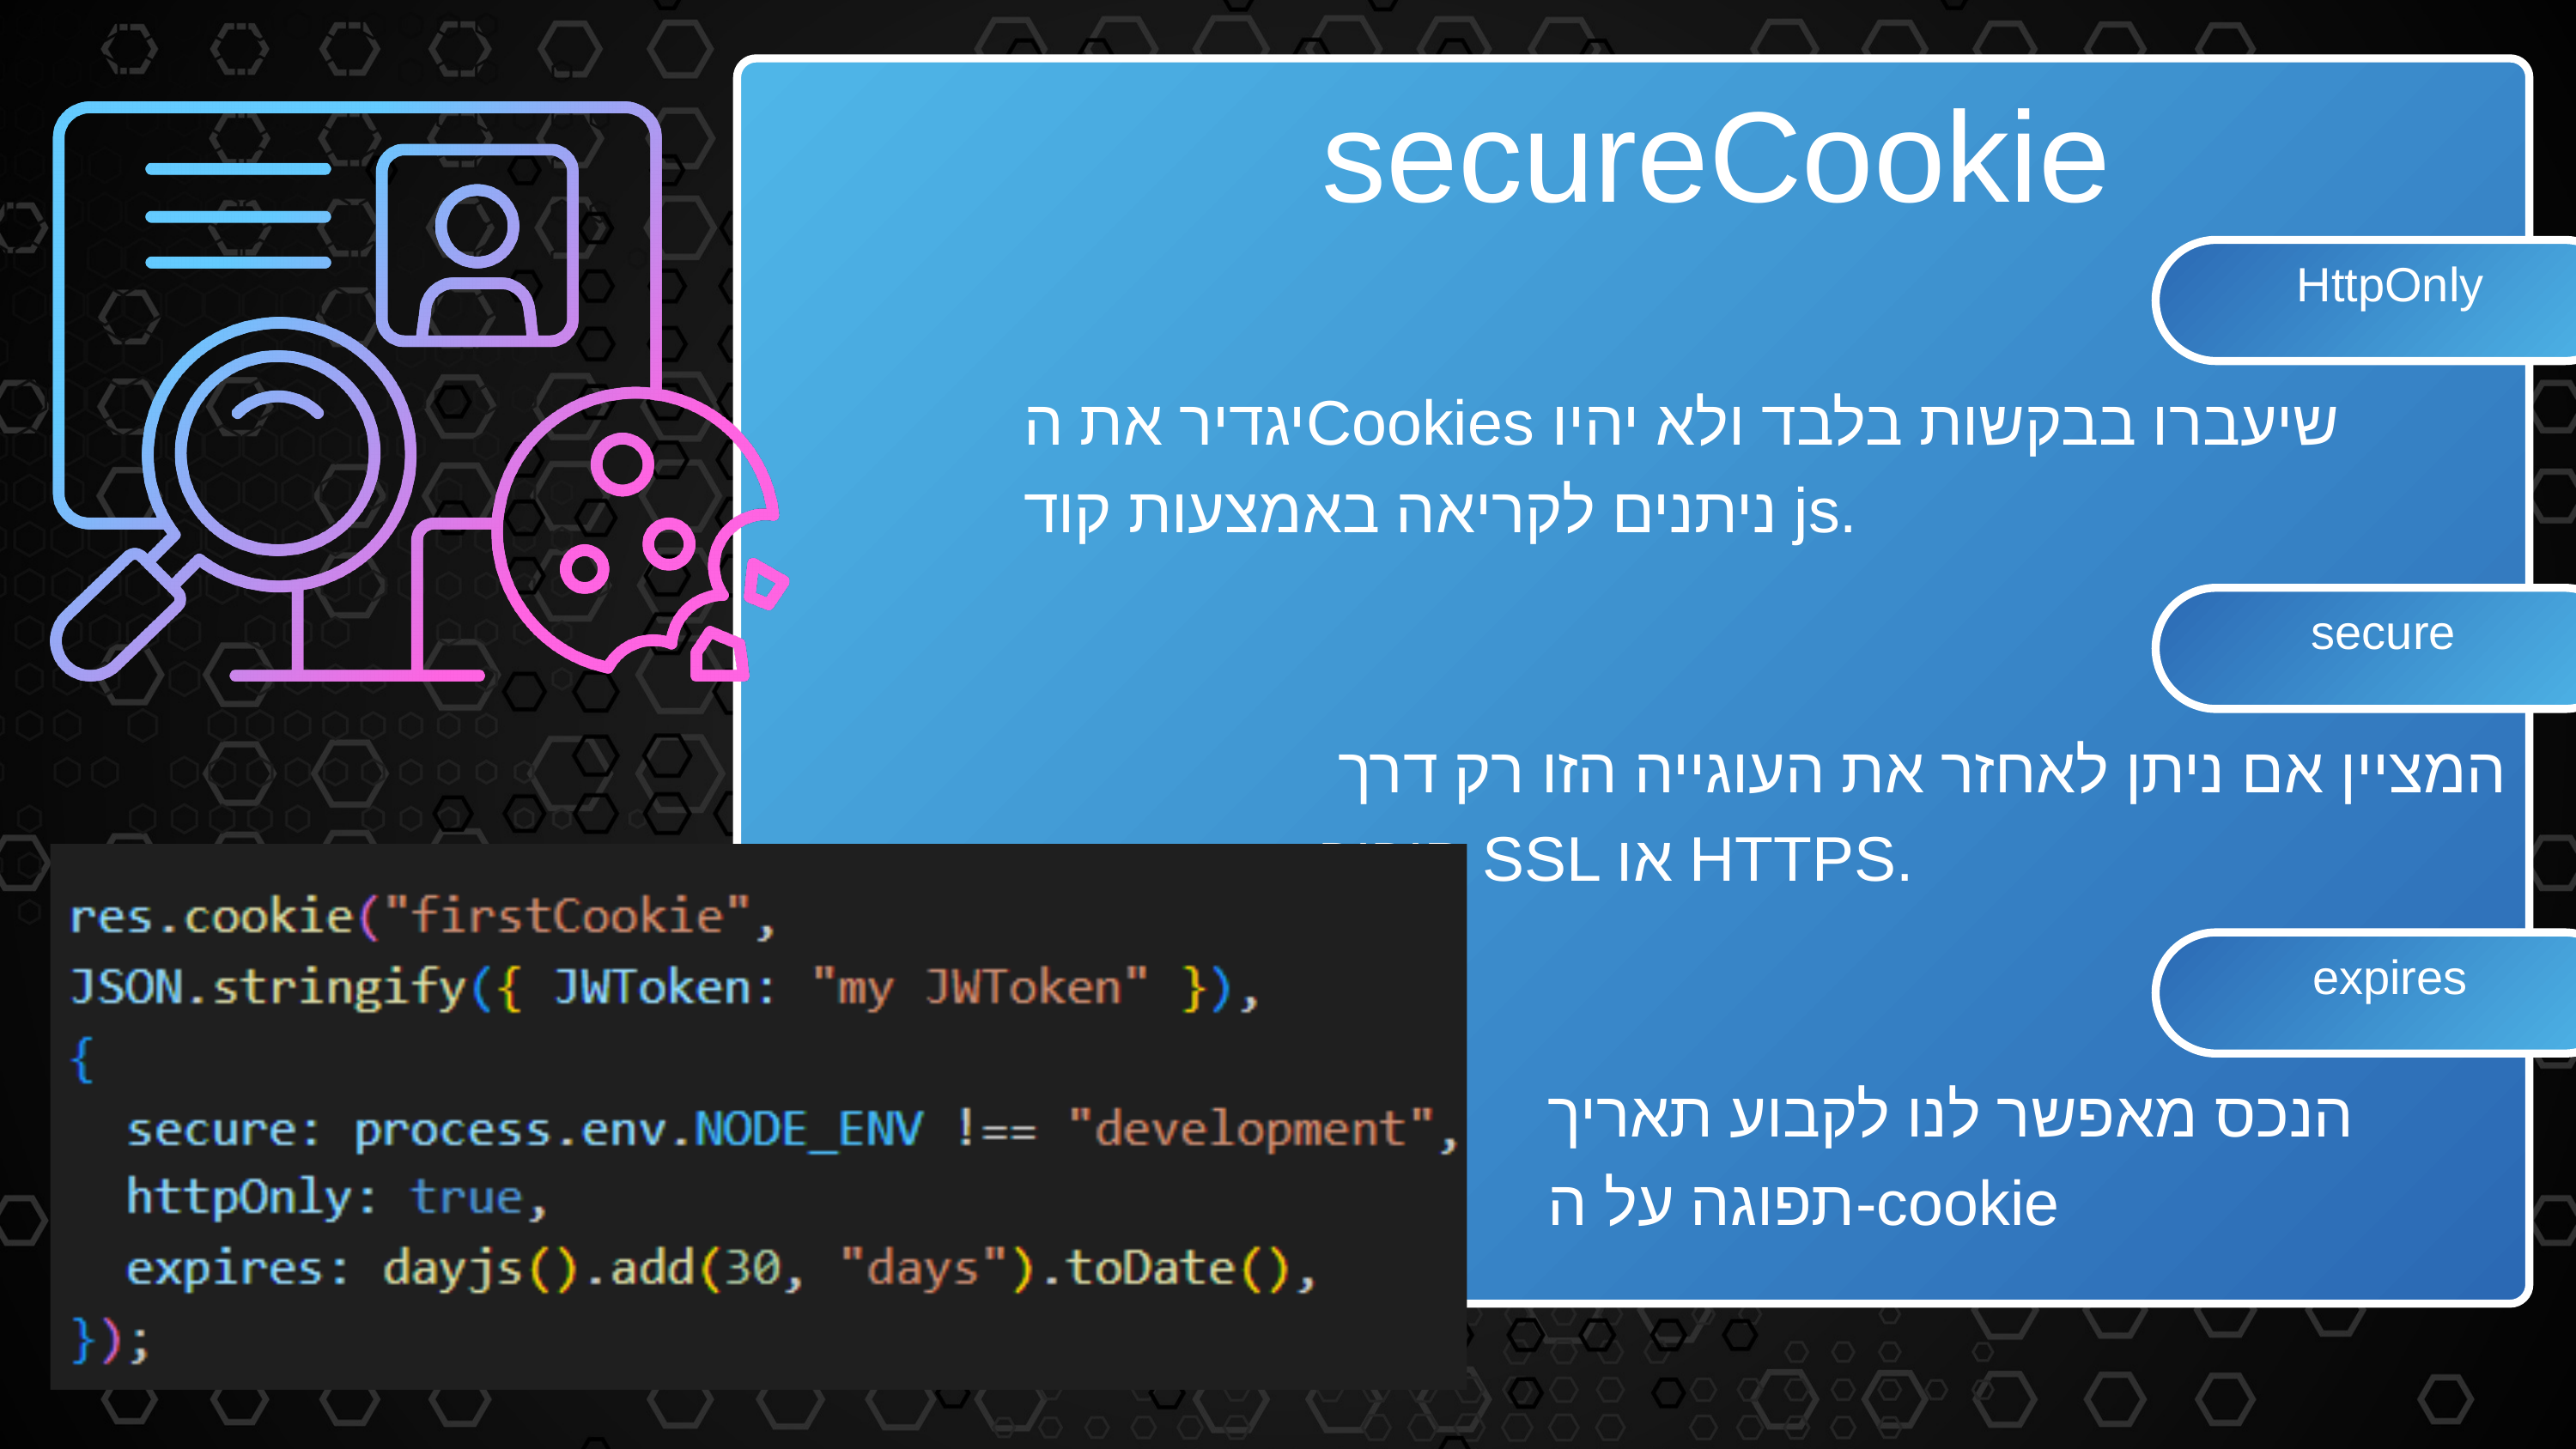

secureCookie

HttpOnly
יגדיר את הCookies שיעברו בבקשות בלבד ולא יהיו ניתנים לקריאה באמצעות קוד js.

secure
 המציין אם ניתן לאחזר את העוגייה הזו רק דרך חיבור SSL או HTTPS.

expires
הנכס מאפשר לנו לקבוע תאריך תפוגה על ה-cookie